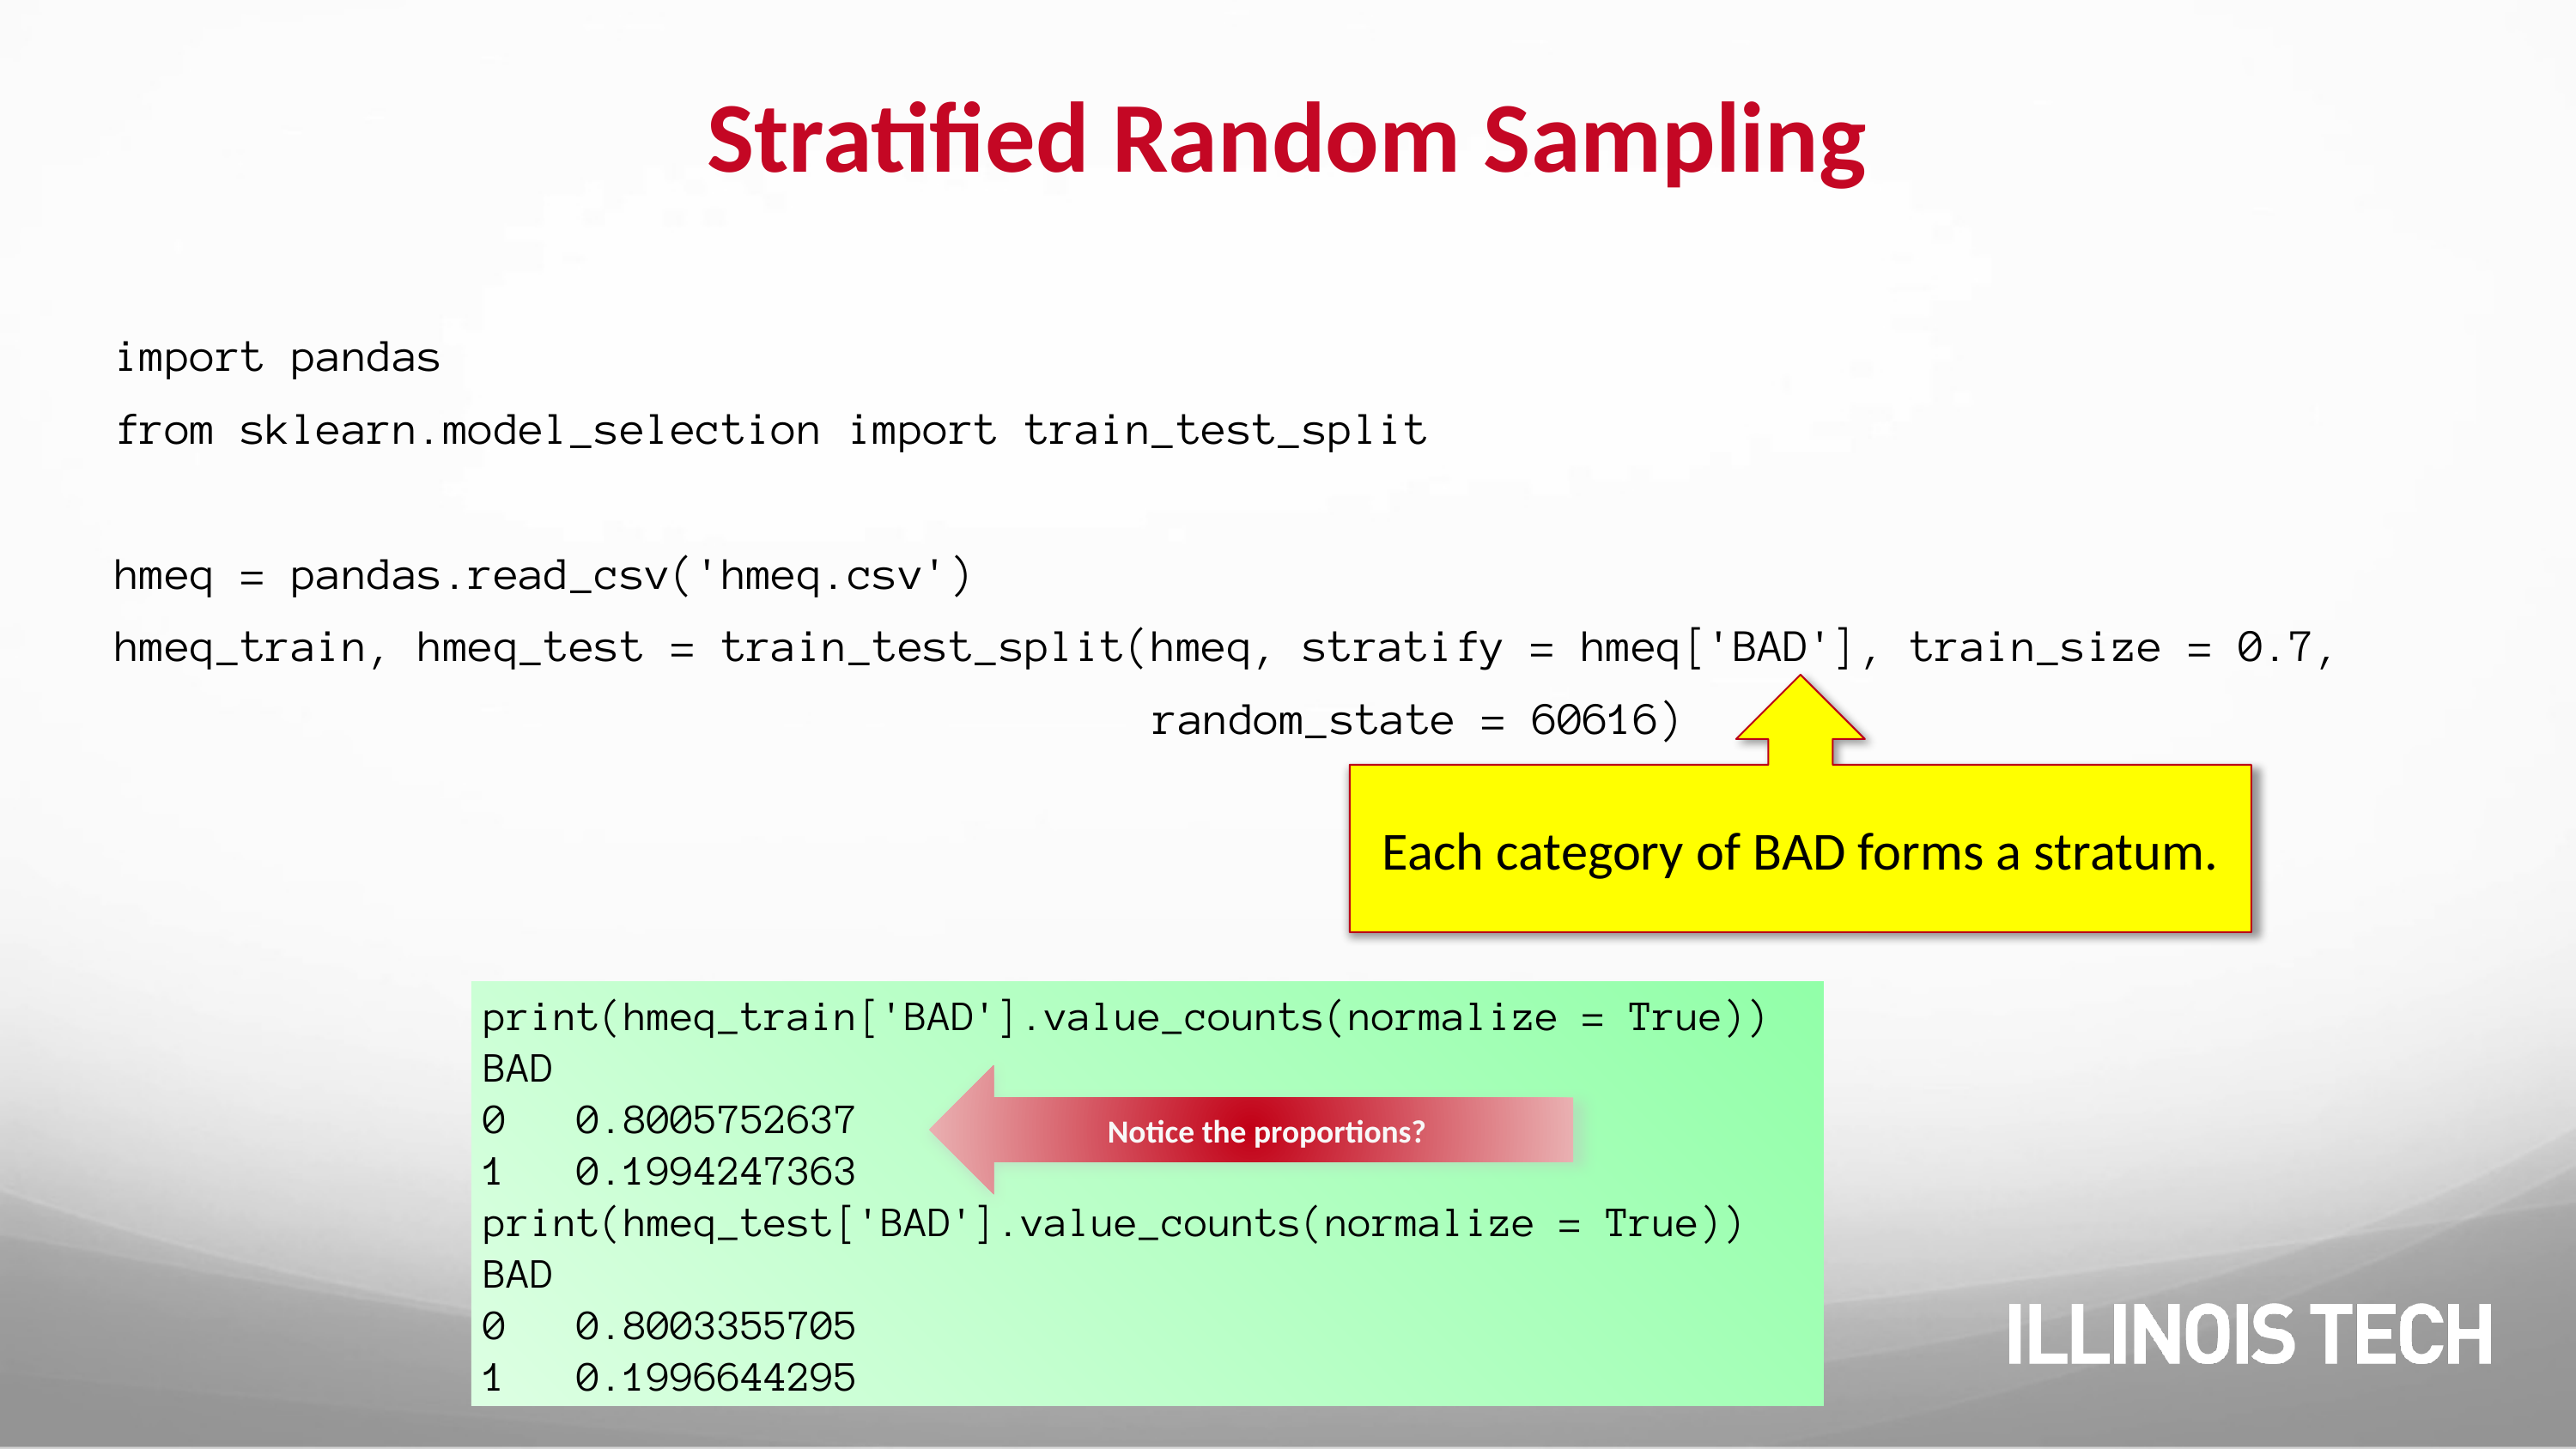

# Stratified Random Sampling
import pandas
from sklearn.model_selection import train_test_split

hmeq = pandas.read_csv('hmeq.csv')
hmeq_train, hmeq_test = train_test_split(hmeq, stratify = hmeq['BAD'], train_size = 0.7,
                                         random_state = 60616)
Each category of BAD forms a stratum.
print(hmeq_train['BAD'].value_counts(normalize = True))
BAD
0   0.8005752637
1   0.1994247363
print(hmeq_test['BAD'].value_counts(normalize = True))
BAD
0   0.8003355705
1   0.1996644295
Notice the proportions?